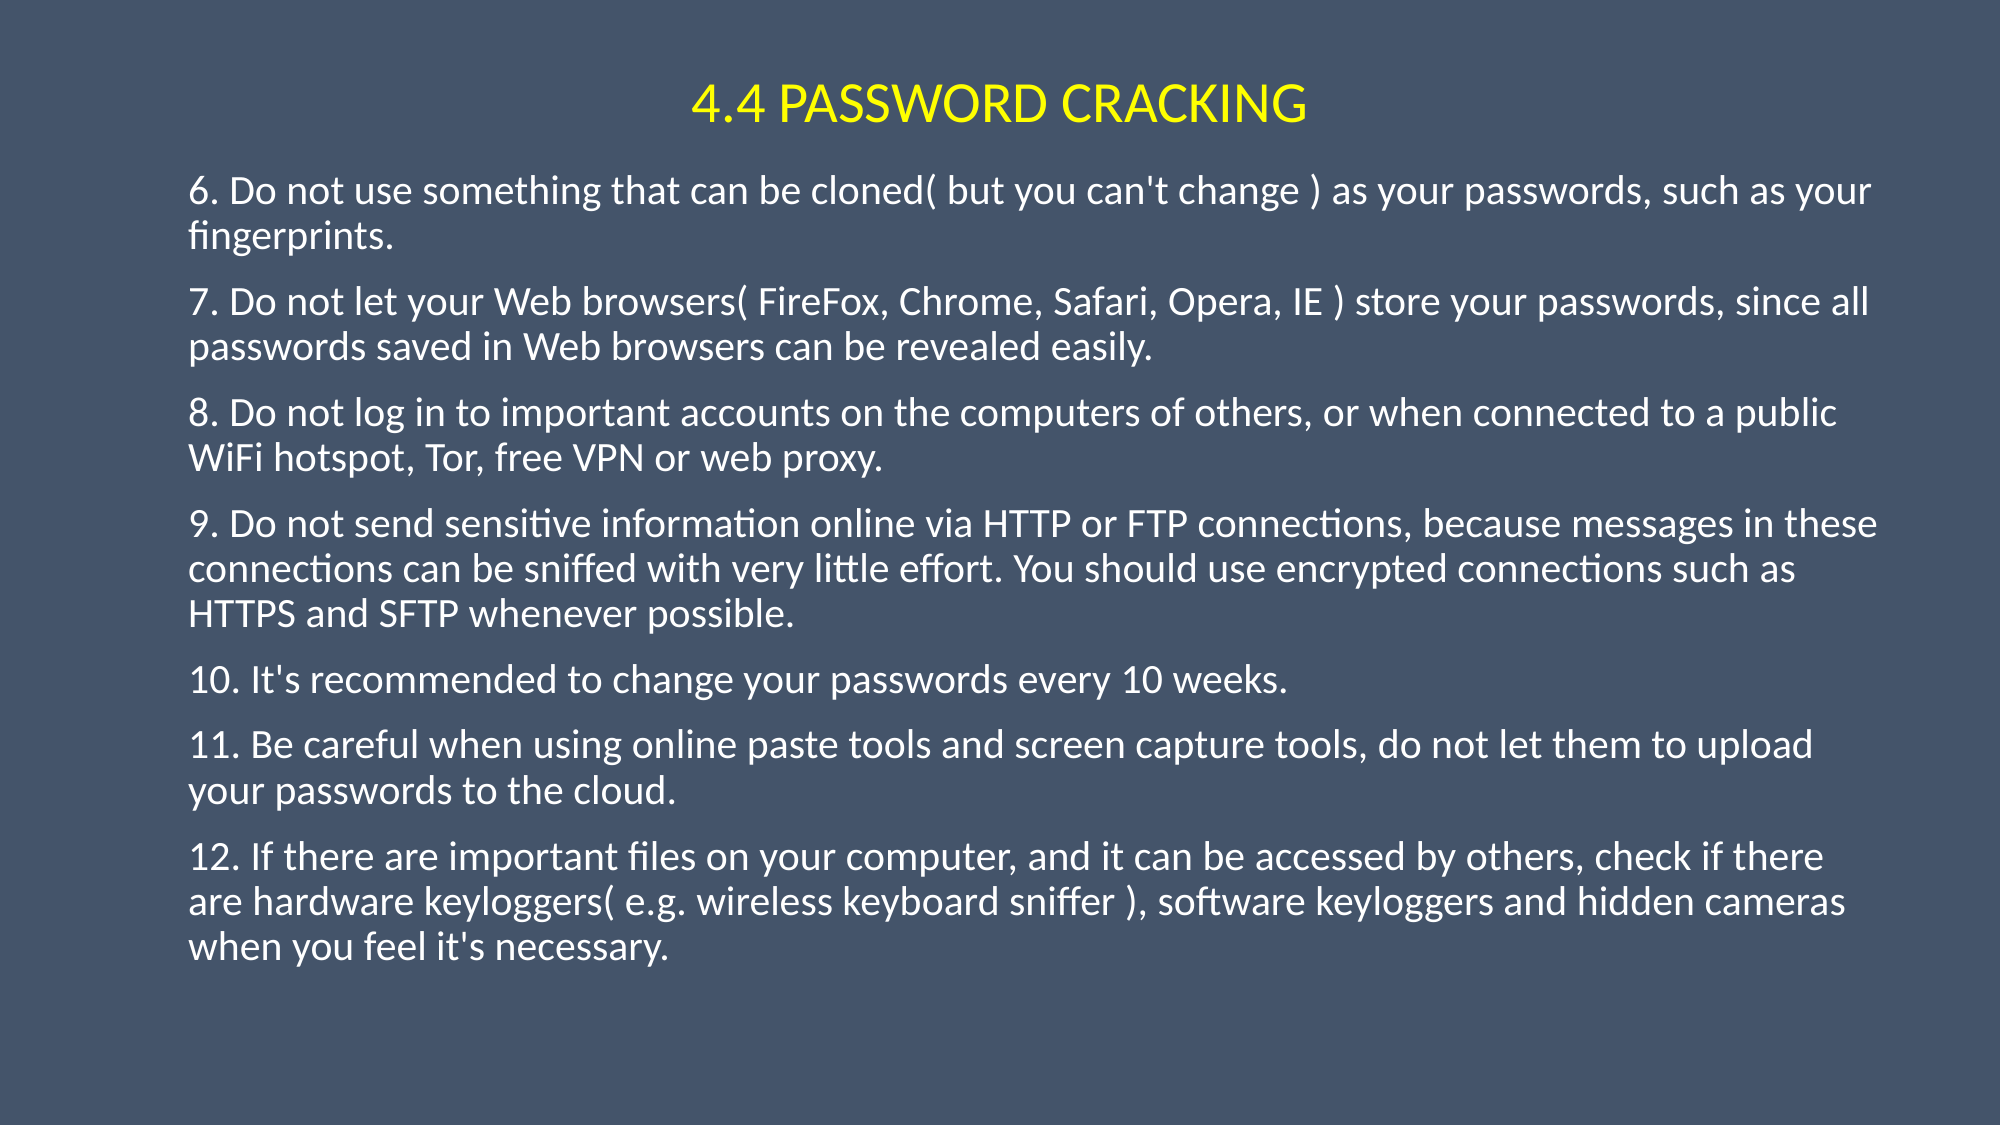

# 4.4 PASSWORD CRACKING
6. Do not use something that can be cloned( but you can't change ) as your passwords, such as your fingerprints.
7. Do not let your Web browsers( FireFox, Chrome, Safari, Opera, IE ) store your passwords, since all passwords saved in Web browsers can be revealed easily.
8. Do not log in to important accounts on the computers of others, or when connected to a public WiFi hotspot, Tor, free VPN or web proxy.
9. Do not send sensitive information online via HTTP or FTP connections, because messages in these connections can be sniffed with very little effort. You should use encrypted connections such as HTTPS and SFTP whenever possible.
10. It's recommended to change your passwords every 10 weeks.
11. Be careful when using online paste tools and screen capture tools, do not let them to upload your passwords to the cloud.
12. If there are important files on your computer, and it can be accessed by others, check if there are hardware keyloggers( e.g. wireless keyboard sniffer ), software keyloggers and hidden cameras when you feel it's necessary.